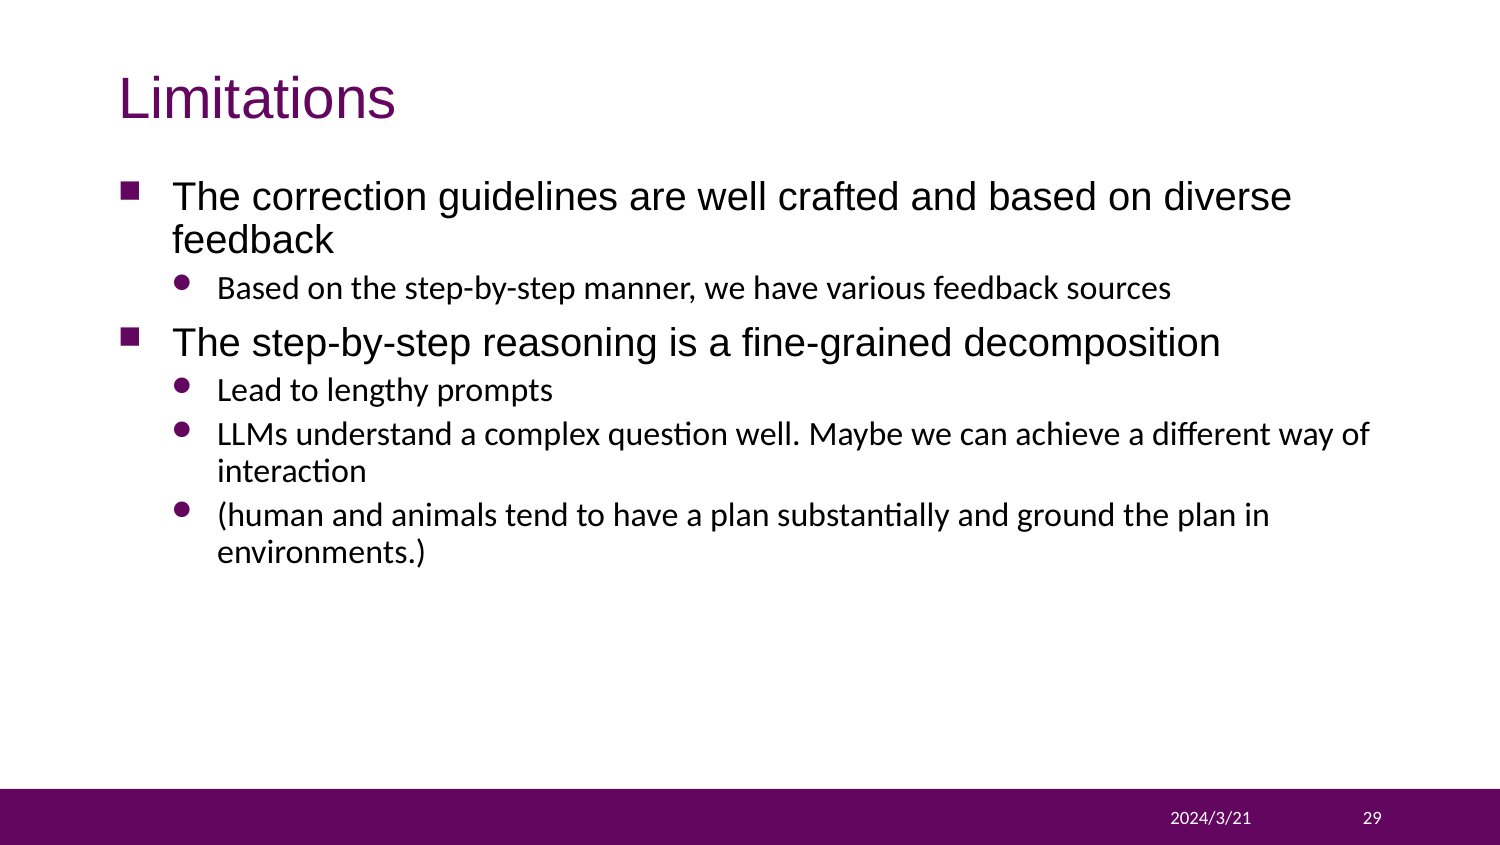

# Limitations
The correction guidelines are well crafted and based on diverse feedback
Based on the step-by-step manner, we have various feedback sources
The step-by-step reasoning is a fine-grained decomposition
Lead to lengthy prompts
LLMs understand a complex question well. Maybe we can achieve a different way of interaction
(human and animals tend to have a plan substantially and ground the plan in environments.)

2024/3/21
29